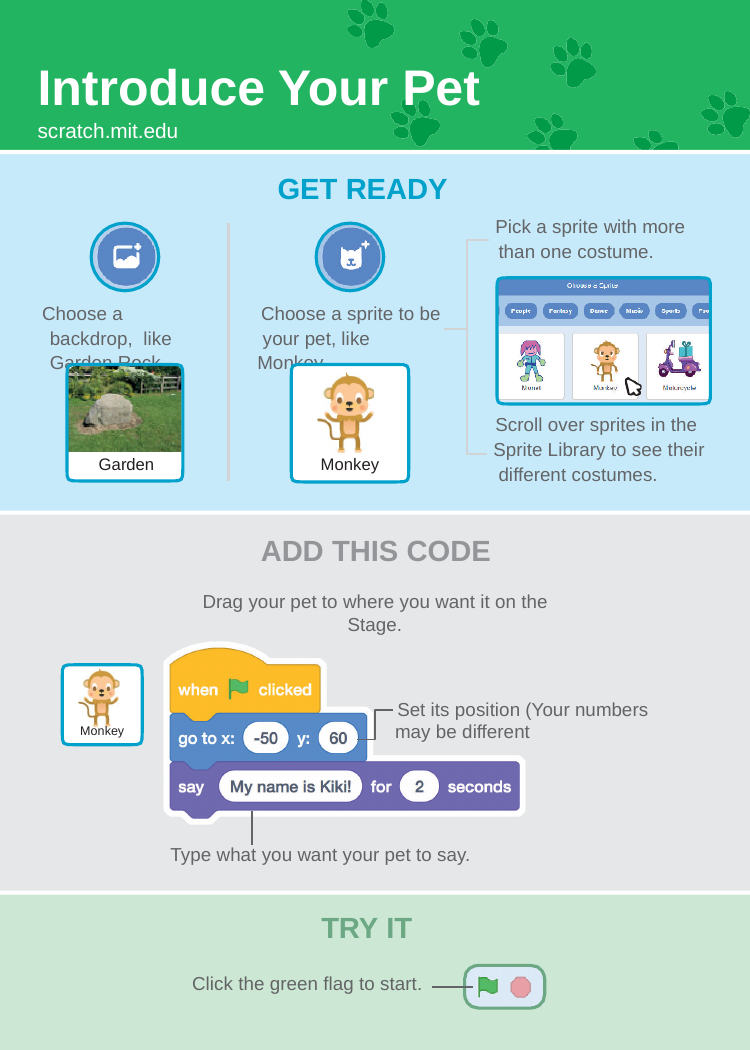

# Introduce Your Pet
scratch.mit.edu

GET READY
Pick a sprite with more  than one costume.

Choose a backdrop,  like Garden Rock.
Choose a sprite to be  your pet, like Monkey.

Scroll over sprites in the  Sprite Library to see their  different costumes.
Garden
Monkey

ADD THIS CODE
Drag your pet to where you want it on the Stage.

Set its position (Your numbers may be different
Monkey
Type what you want your pet to say.

TRY IT
Click the green flag to start.